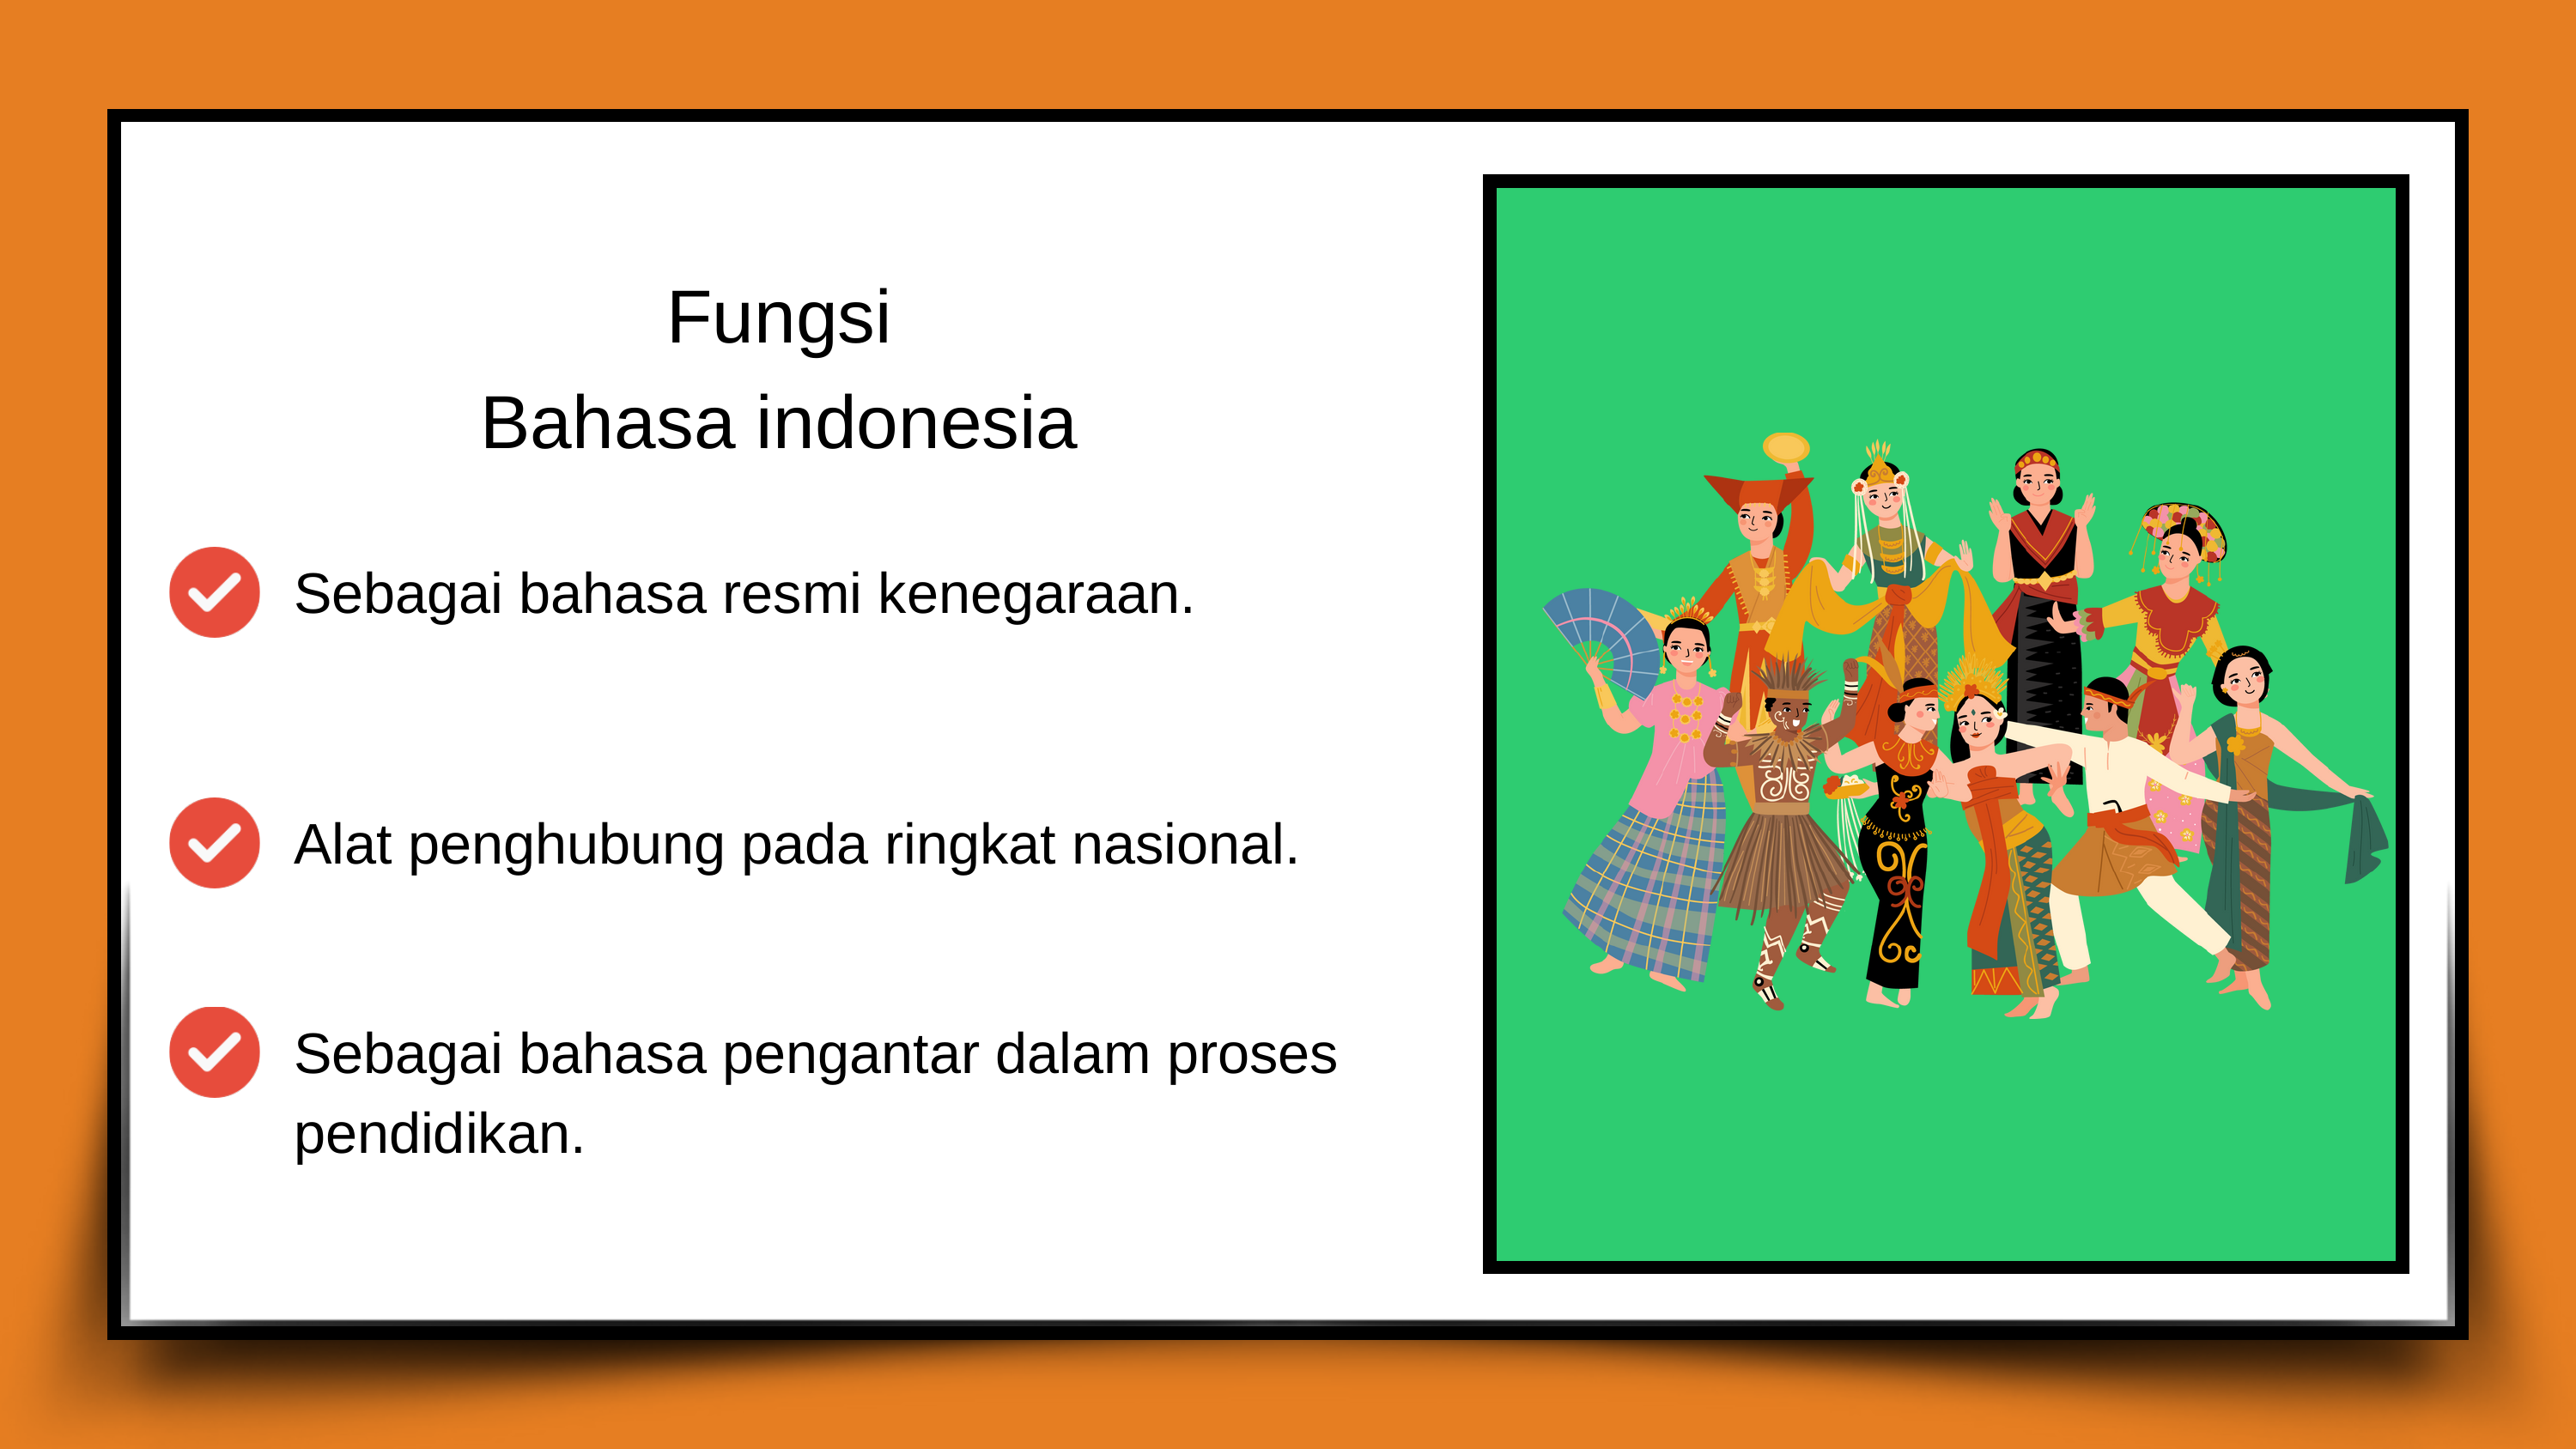

Fungsi
Bahasa indonesia

Sebagai bahasa resmi kenegaraan.

Alat penghubung pada ringkat nasional.

Sebagai bahasa pengantar dalam proses pendidikan.